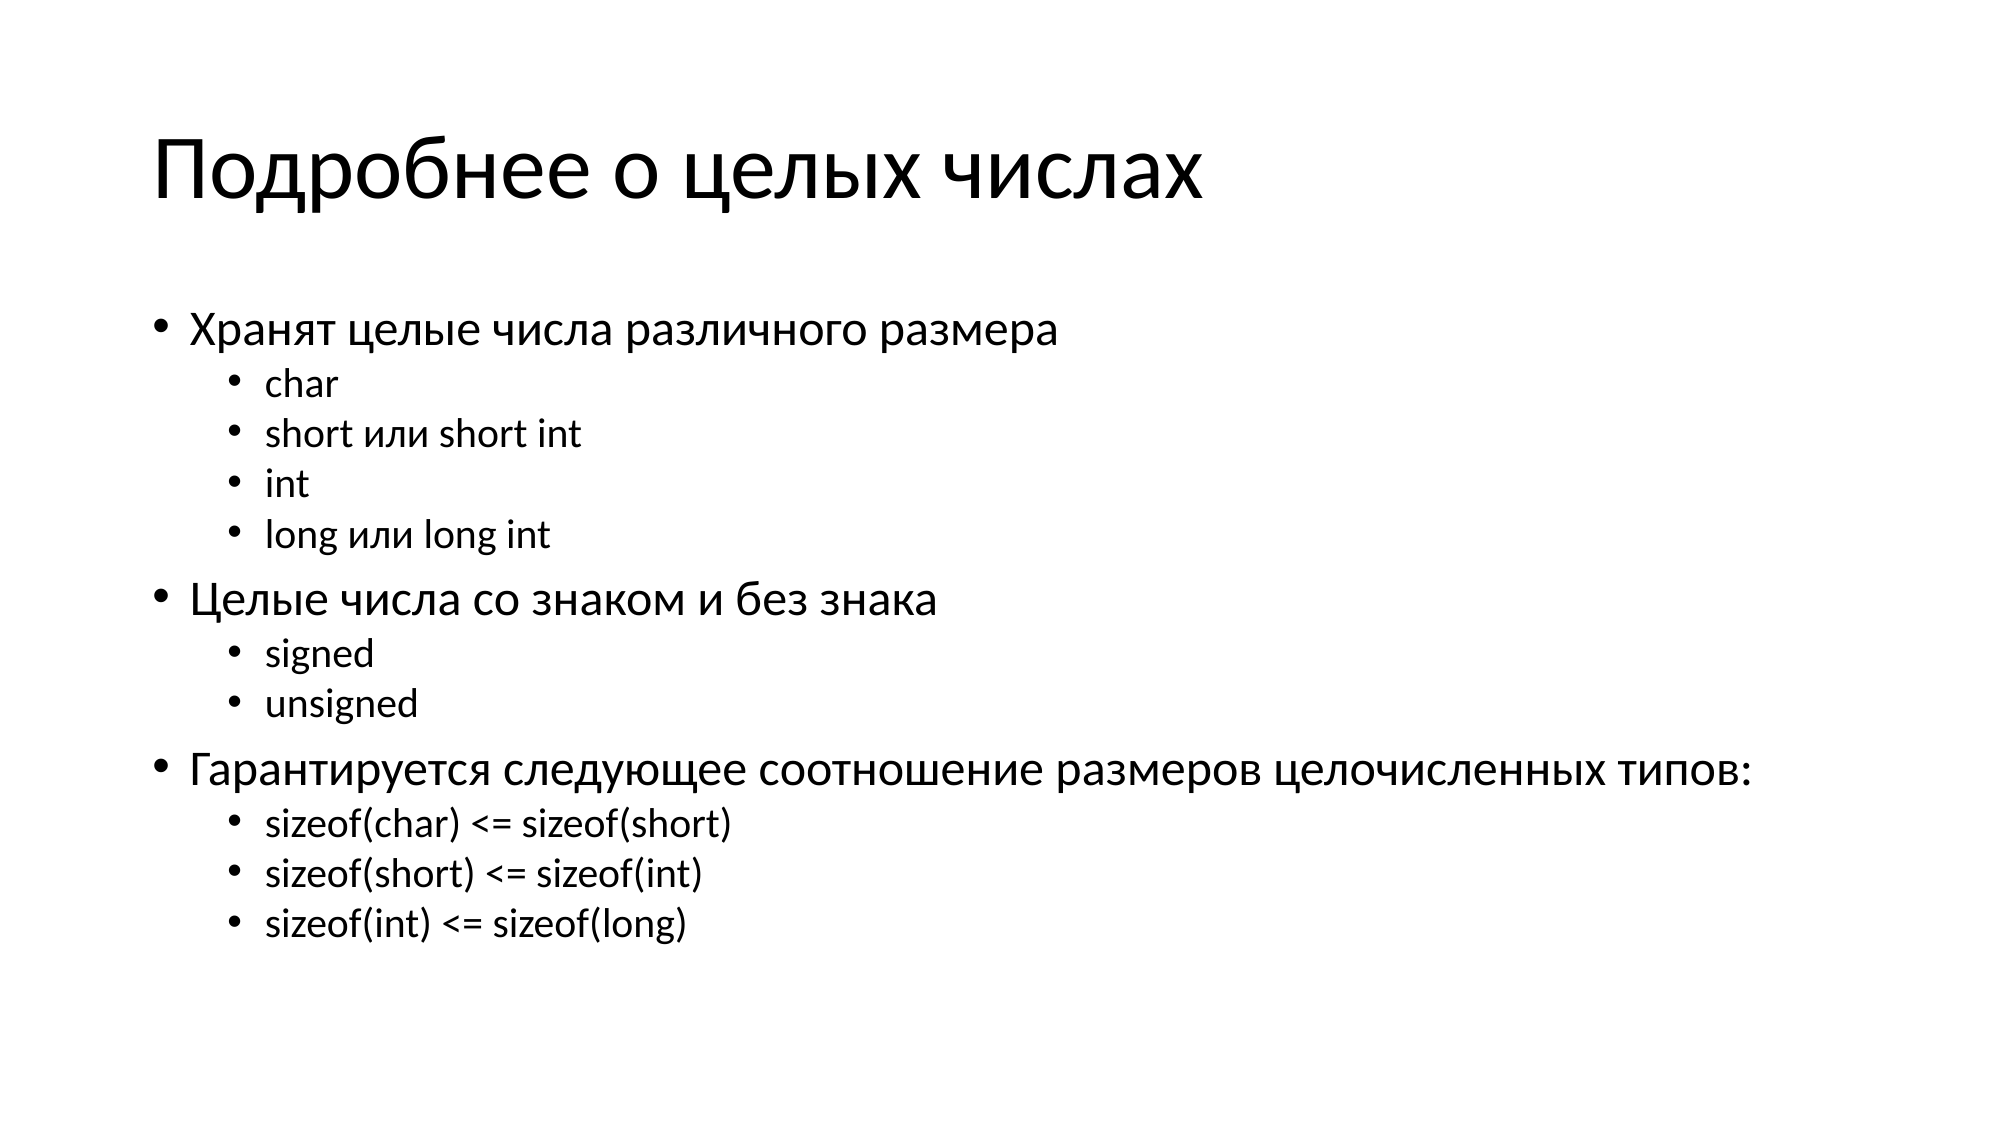

# Подробнее о целых числах
Хранят целые числа различного размера
char
short или short int
int
long или long int
Целые числа со знаком и без знака
signed
unsigned
Гарантируется следующее соотношение размеров целочисленных типов:
sizeof(char) <= sizeof(short)
sizeof(short) <= sizeof(int)
sizeof(int) <= sizeof(long)